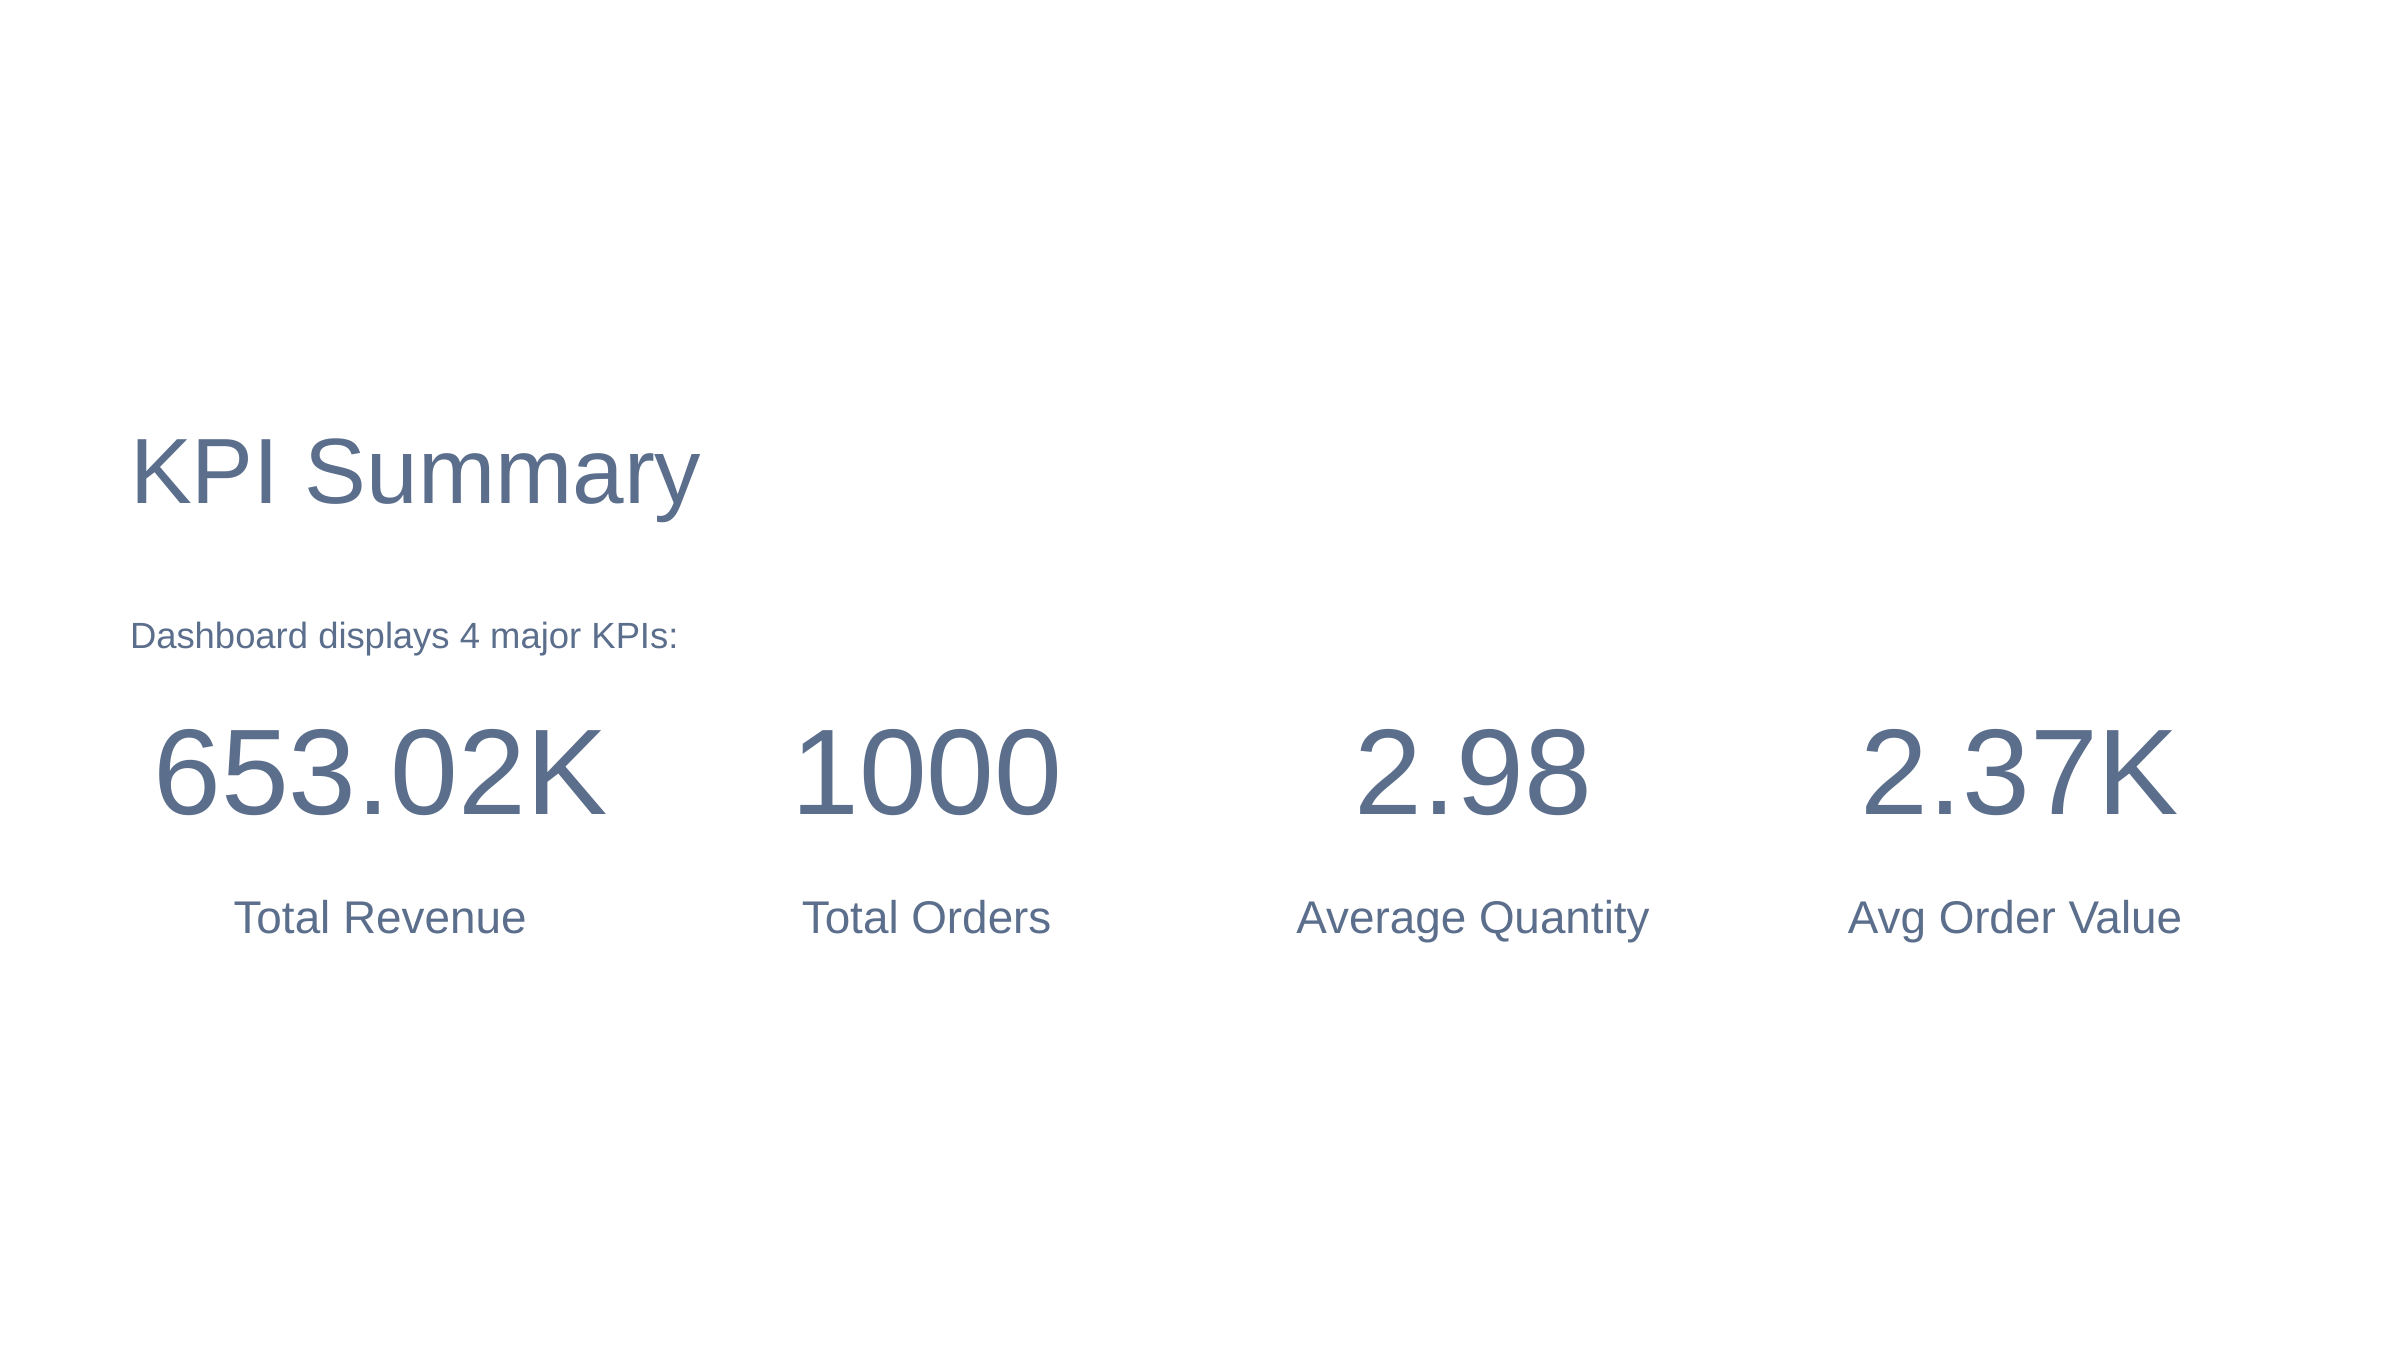

KPI Summary
Dashboard displays 4 major KPIs:
653.02K
1000
2.98
2.37K
Total Revenue
Total Orders
Average Quantity
Avg Order Value